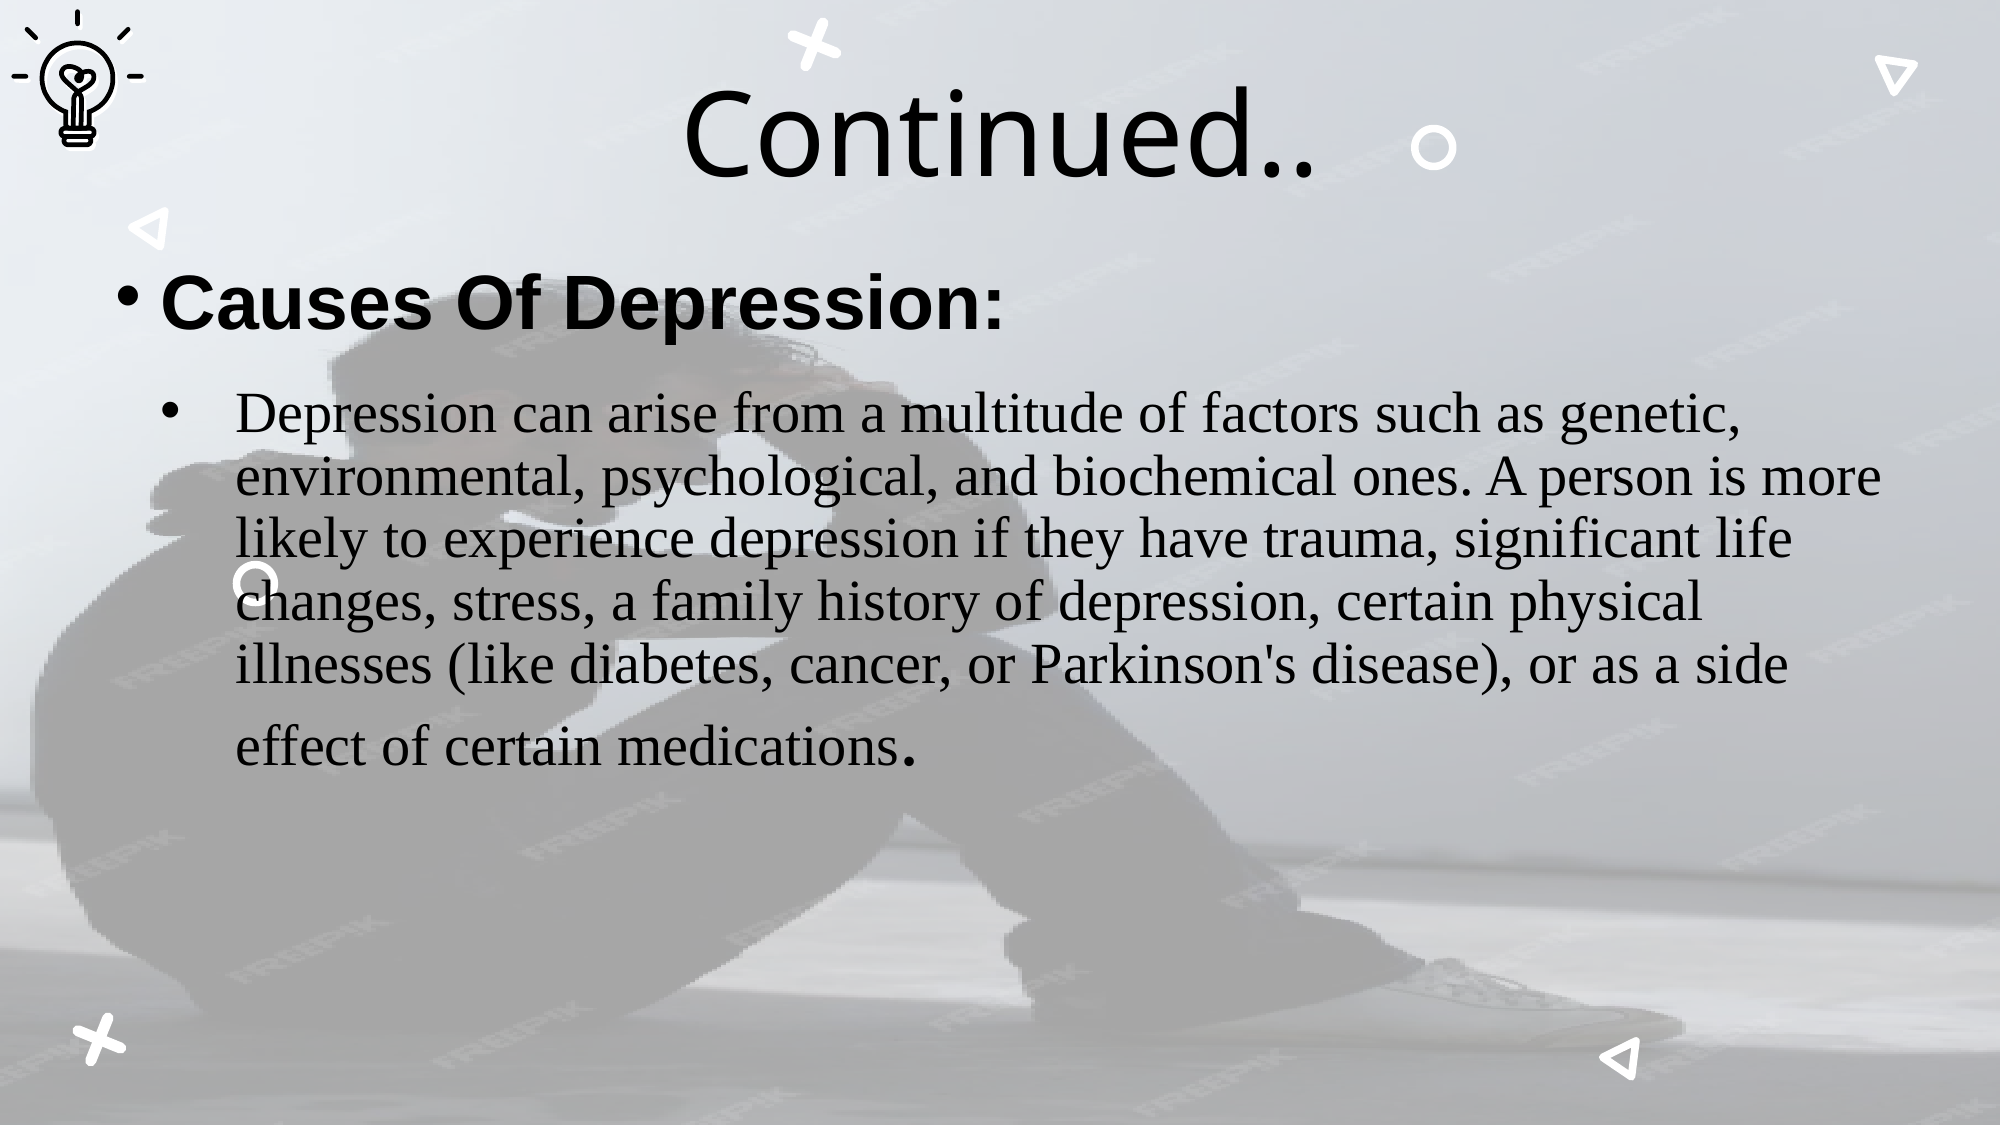

# Continued..
Causes Of Depression:
Depression can arise from a multitude of factors such as genetic, environmental, psychological, and biochemical ones. A person is more likely to experience depression if they have trauma, significant life changes, stress, a family history of depression, certain physical illnesses (like diabetes, cancer, or Parkinson's disease), or as a side effect of certain medications.